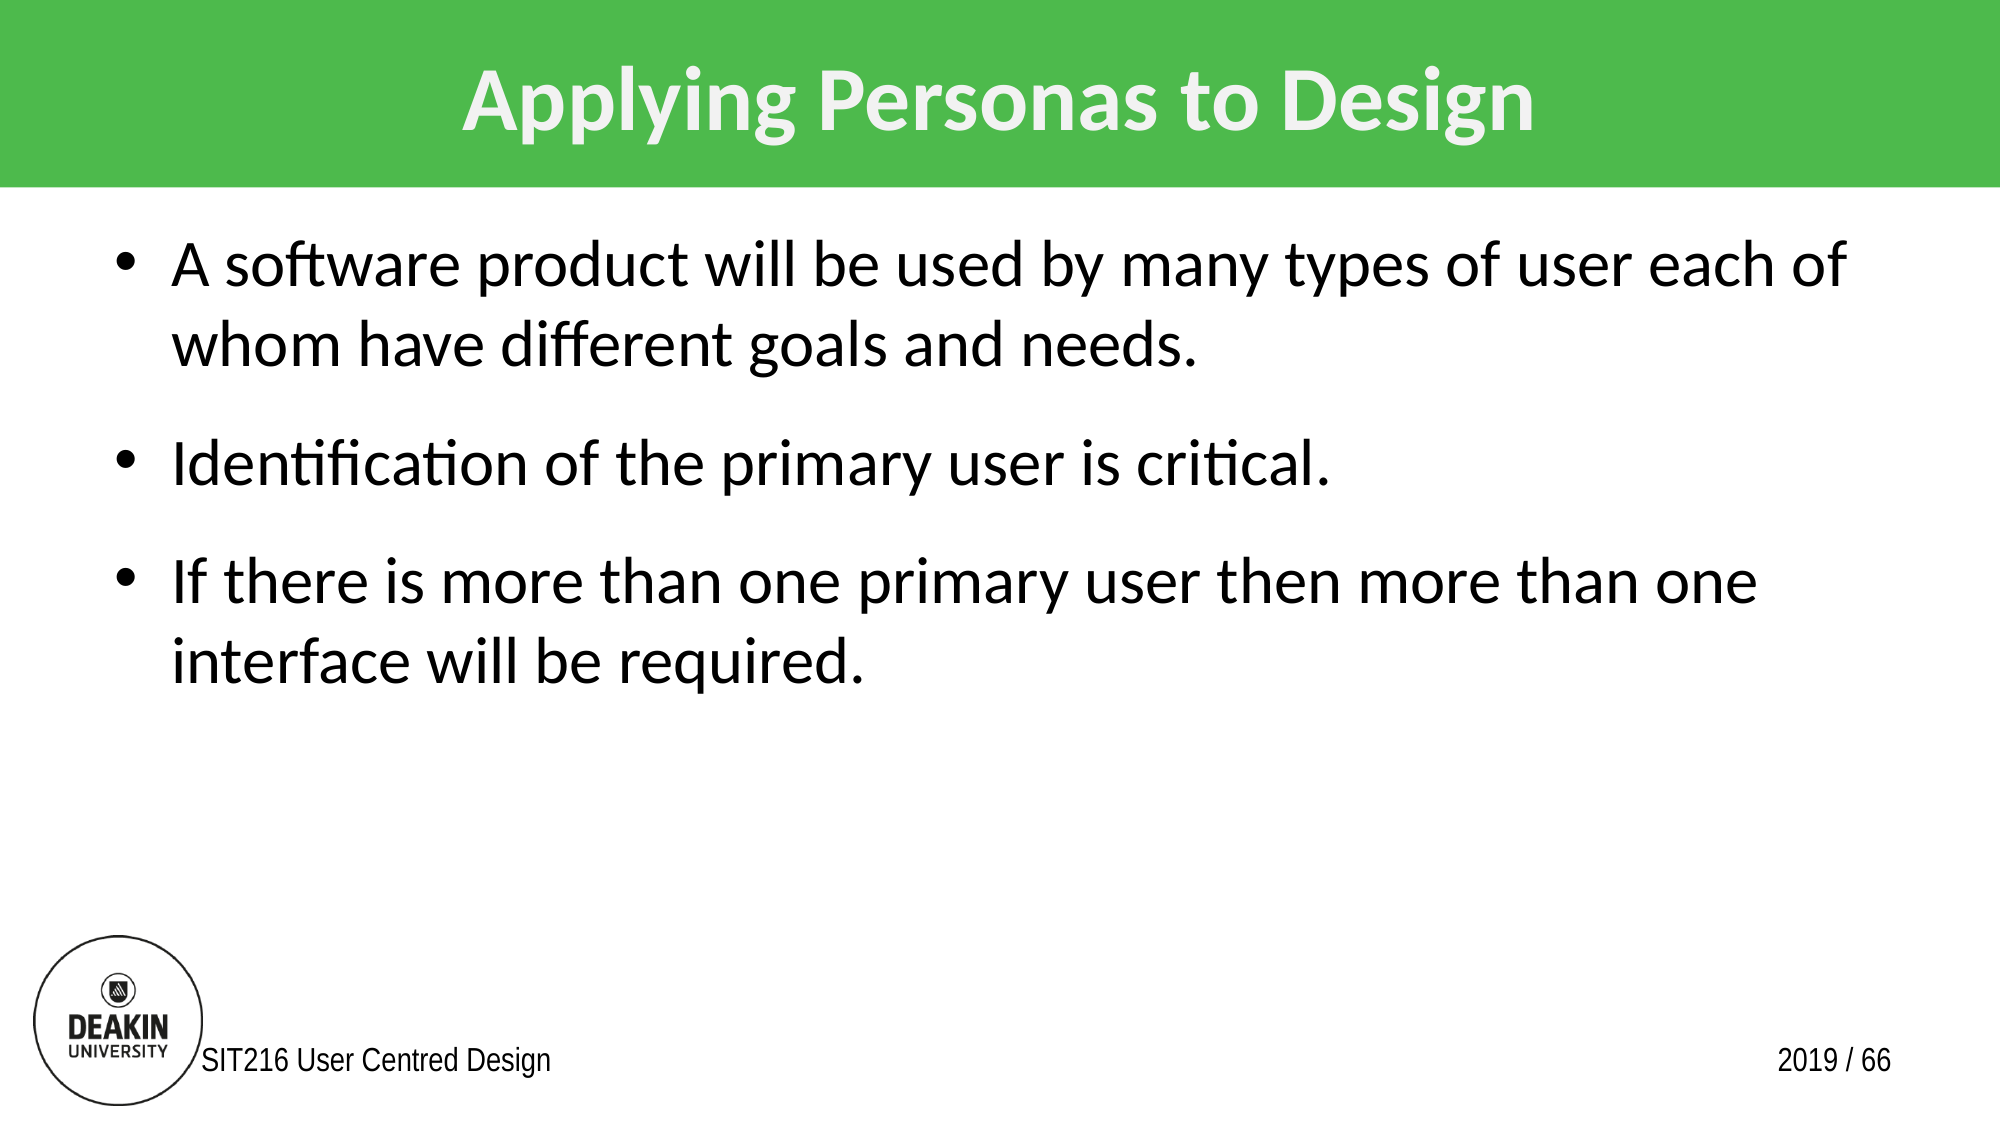

# Applying Personas to Design
A software product will be used by many types of user each of whom have different goals and needs.
Identification of the primary user is critical.
If there is more than one primary user then more than one interface will be required.